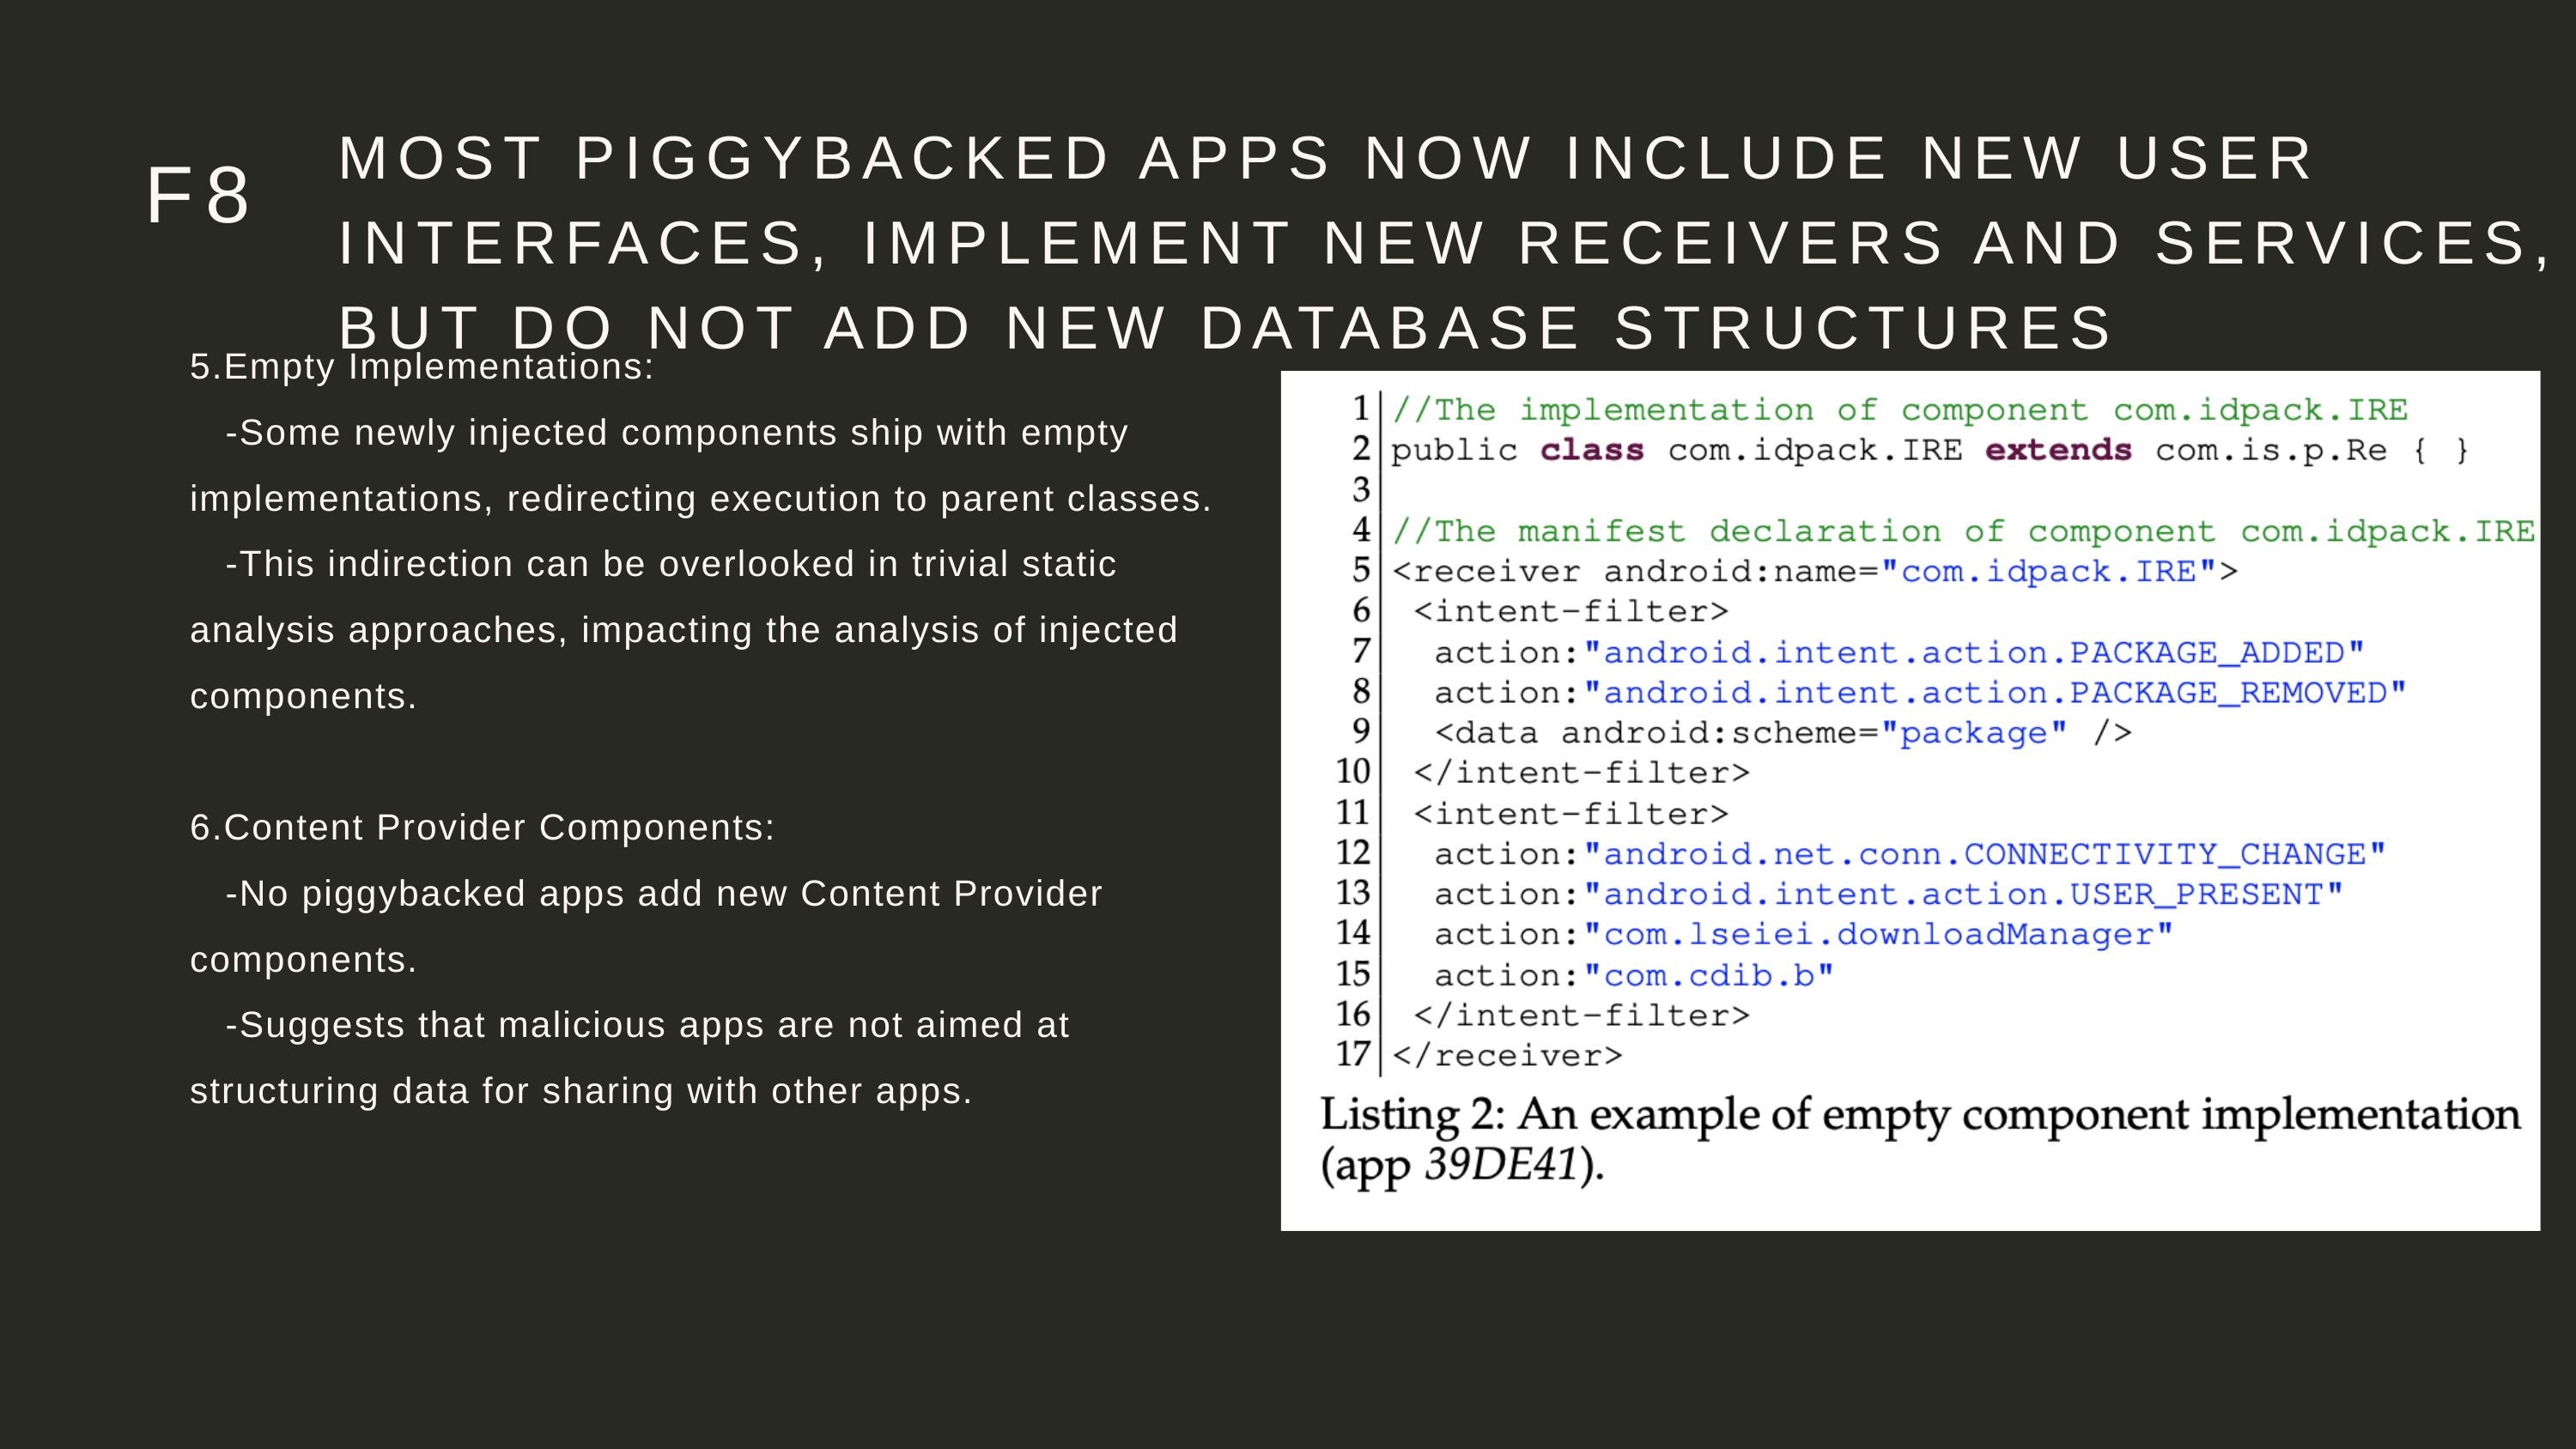

MOST PIGGYBACKED APPS NOW INCLUDE NEW USER INTERFACES, IMPLEMENT NEW RECEIVERS AND SERVICES, BUT DO NOT ADD NEW DATABASE STRUCTURES
F8
5.Empty Implementations:
   -Some newly injected components ship with empty implementations, redirecting execution to parent classes.
   -This indirection can be overlooked in trivial static analysis approaches, impacting the analysis of injected components.

6.Content Provider Components:
   -No piggybacked apps add new Content Provider components.
   -Suggests that malicious apps are not aimed at structuring data for sharing with other apps.